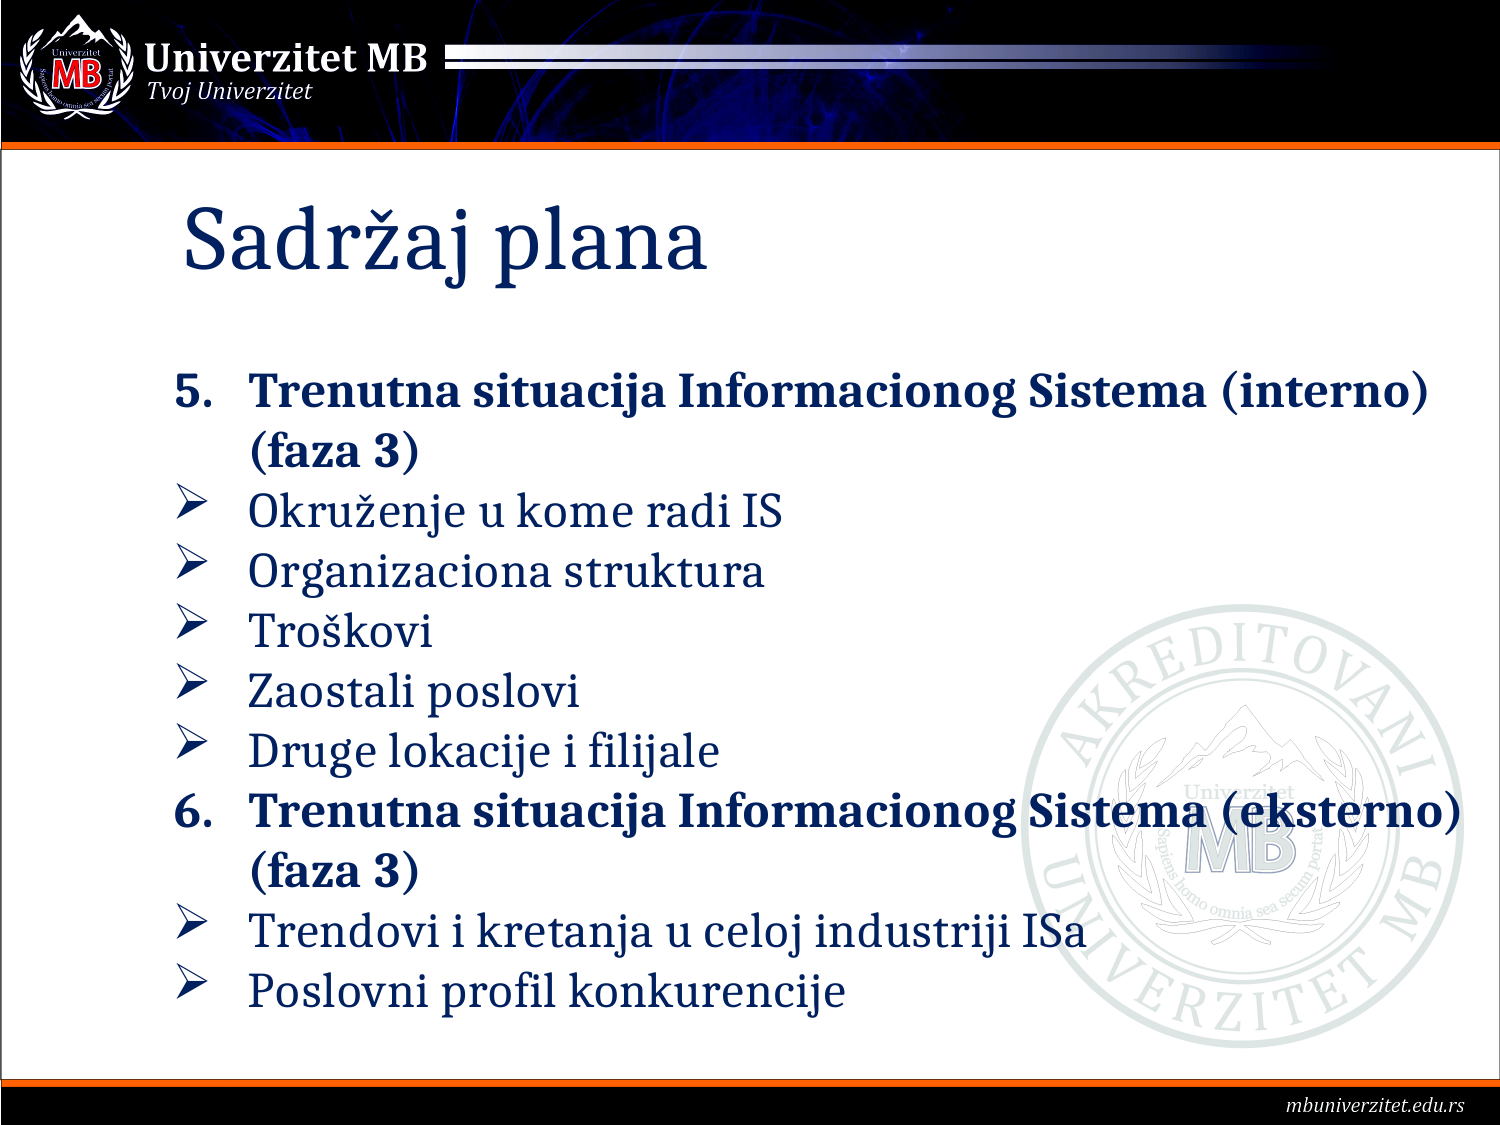

# Sadržaj plana
Trenutna situacija Informacionog Sistema (interno) (faza 3)
Okruženje u kome radi IS
Organizaciona struktura
Troškovi
Zaostali poslovi
Druge lokacije i filijale
Trenutna situacija Informacionog Sistema (eksterno) (faza 3)
Trendovi i kretanja u celoj industriji ISa
Poslovni profil konkurencije